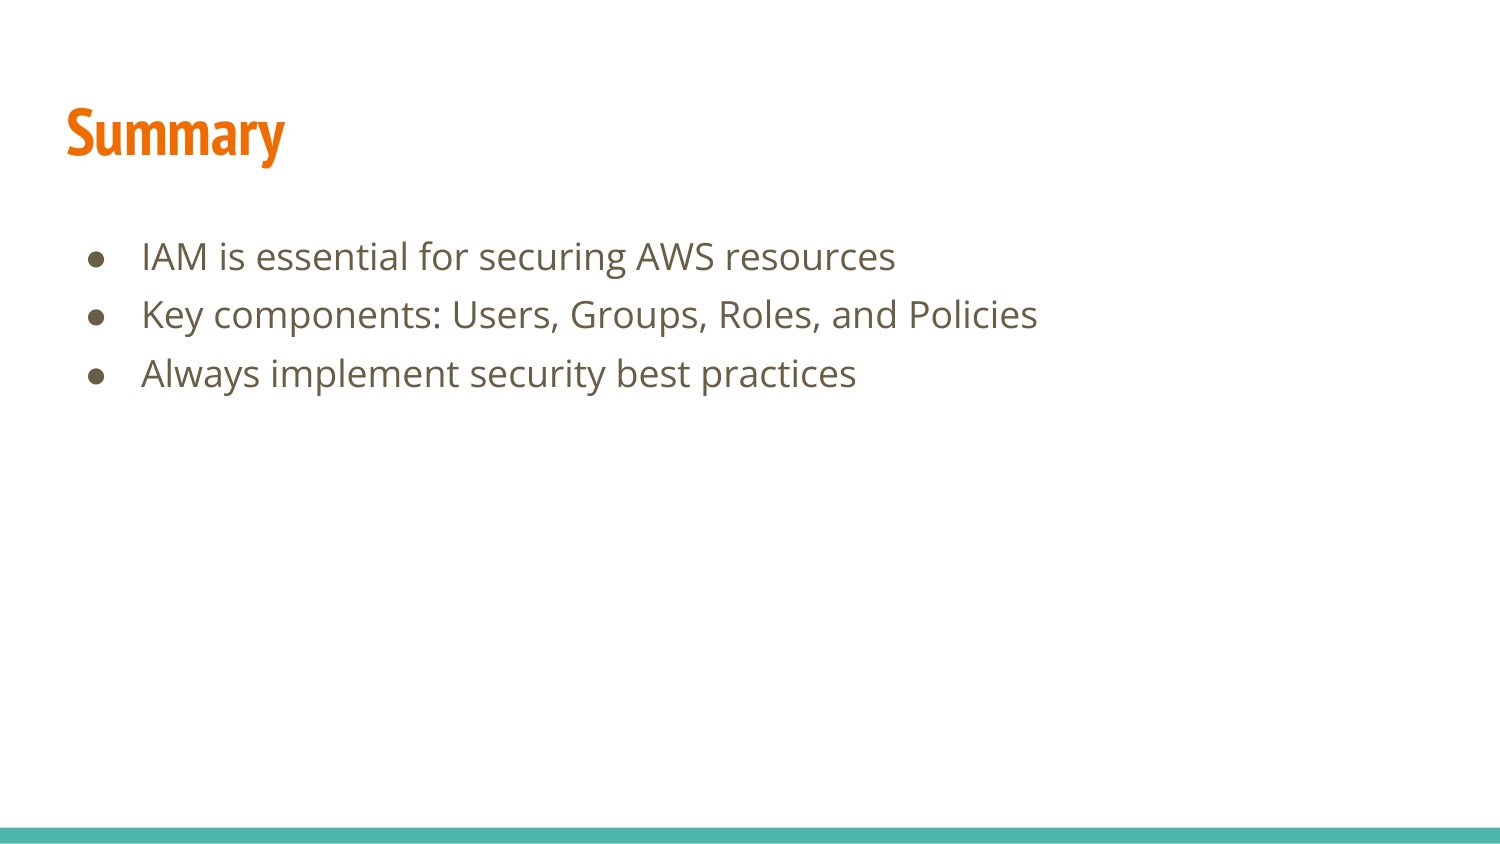

# Summary
IAM is essential for securing AWS resources
Key components: Users, Groups, Roles, and Policies
Always implement security best practices